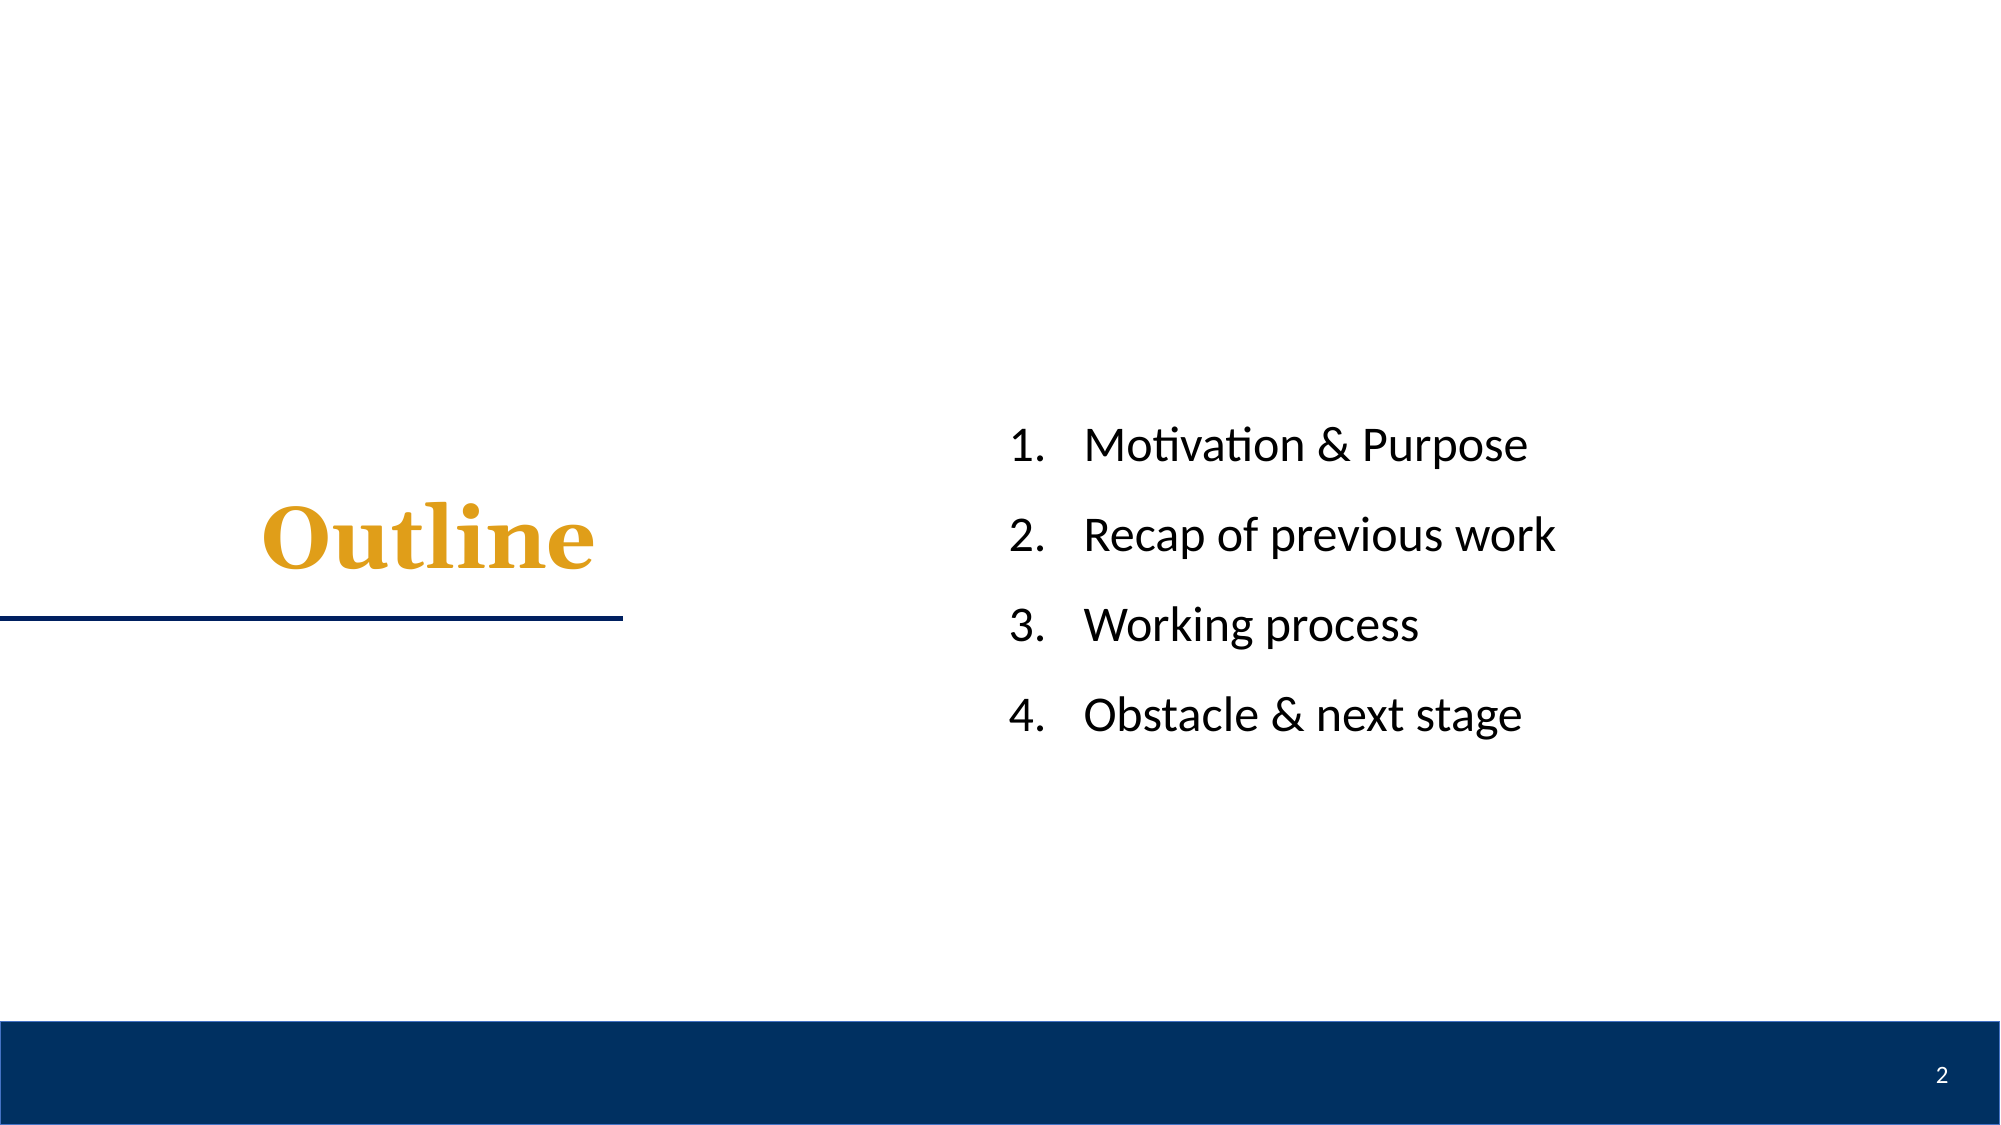

Motivation & Purpose
Recap of previous work
Working process
Obstacle & next stage

Outline

2